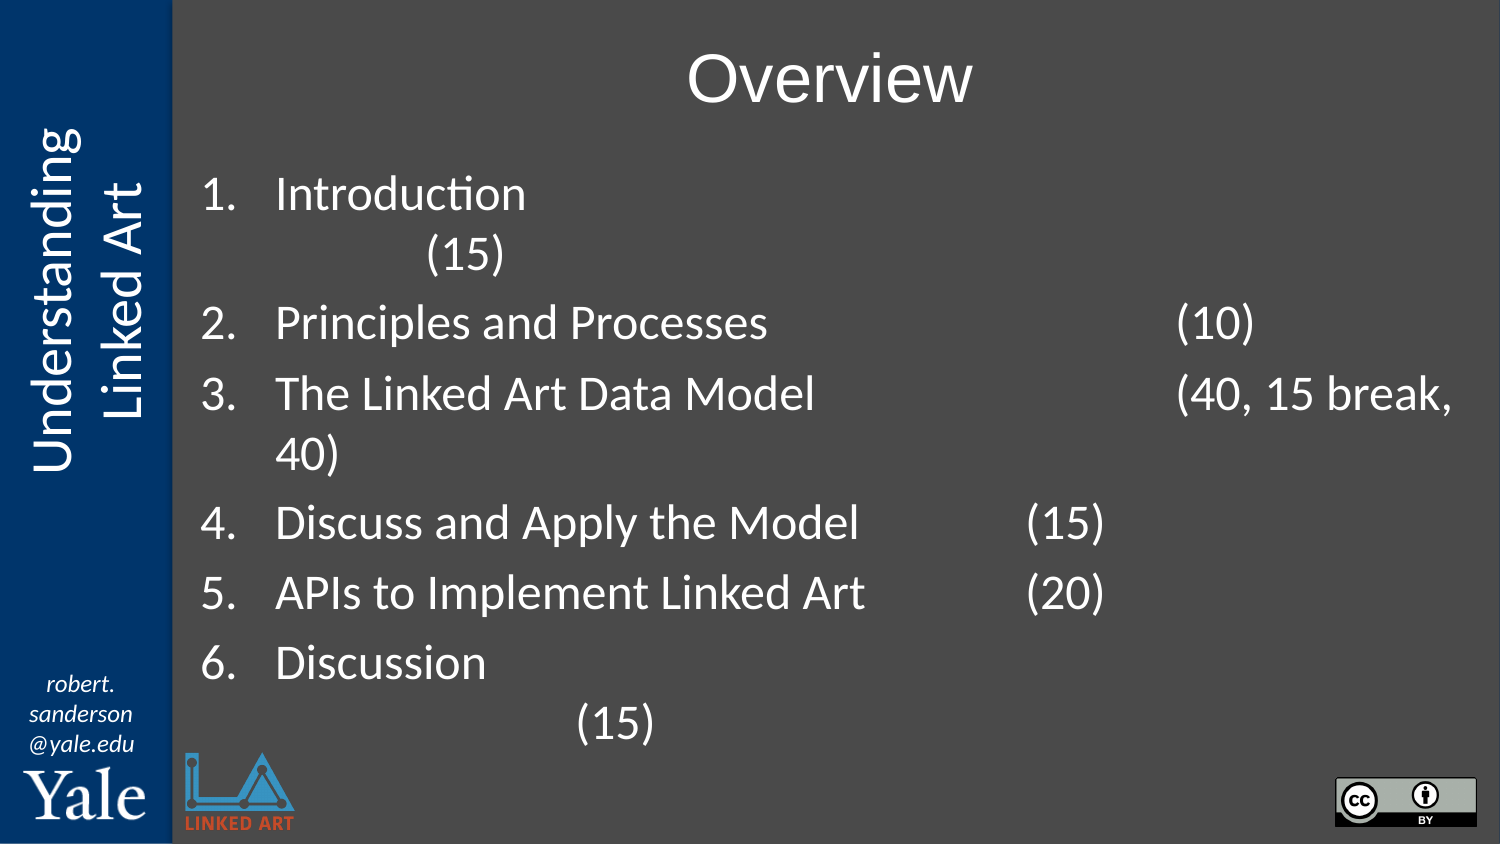

# Overview
Introduction 							(15)
Principles and Processes			(10)
The Linked Art Data Model			(40, 15 break, 40)
Discuss and Apply the Model		(15)
APIs to Implement Linked Art		(20)
Discussion								(15)